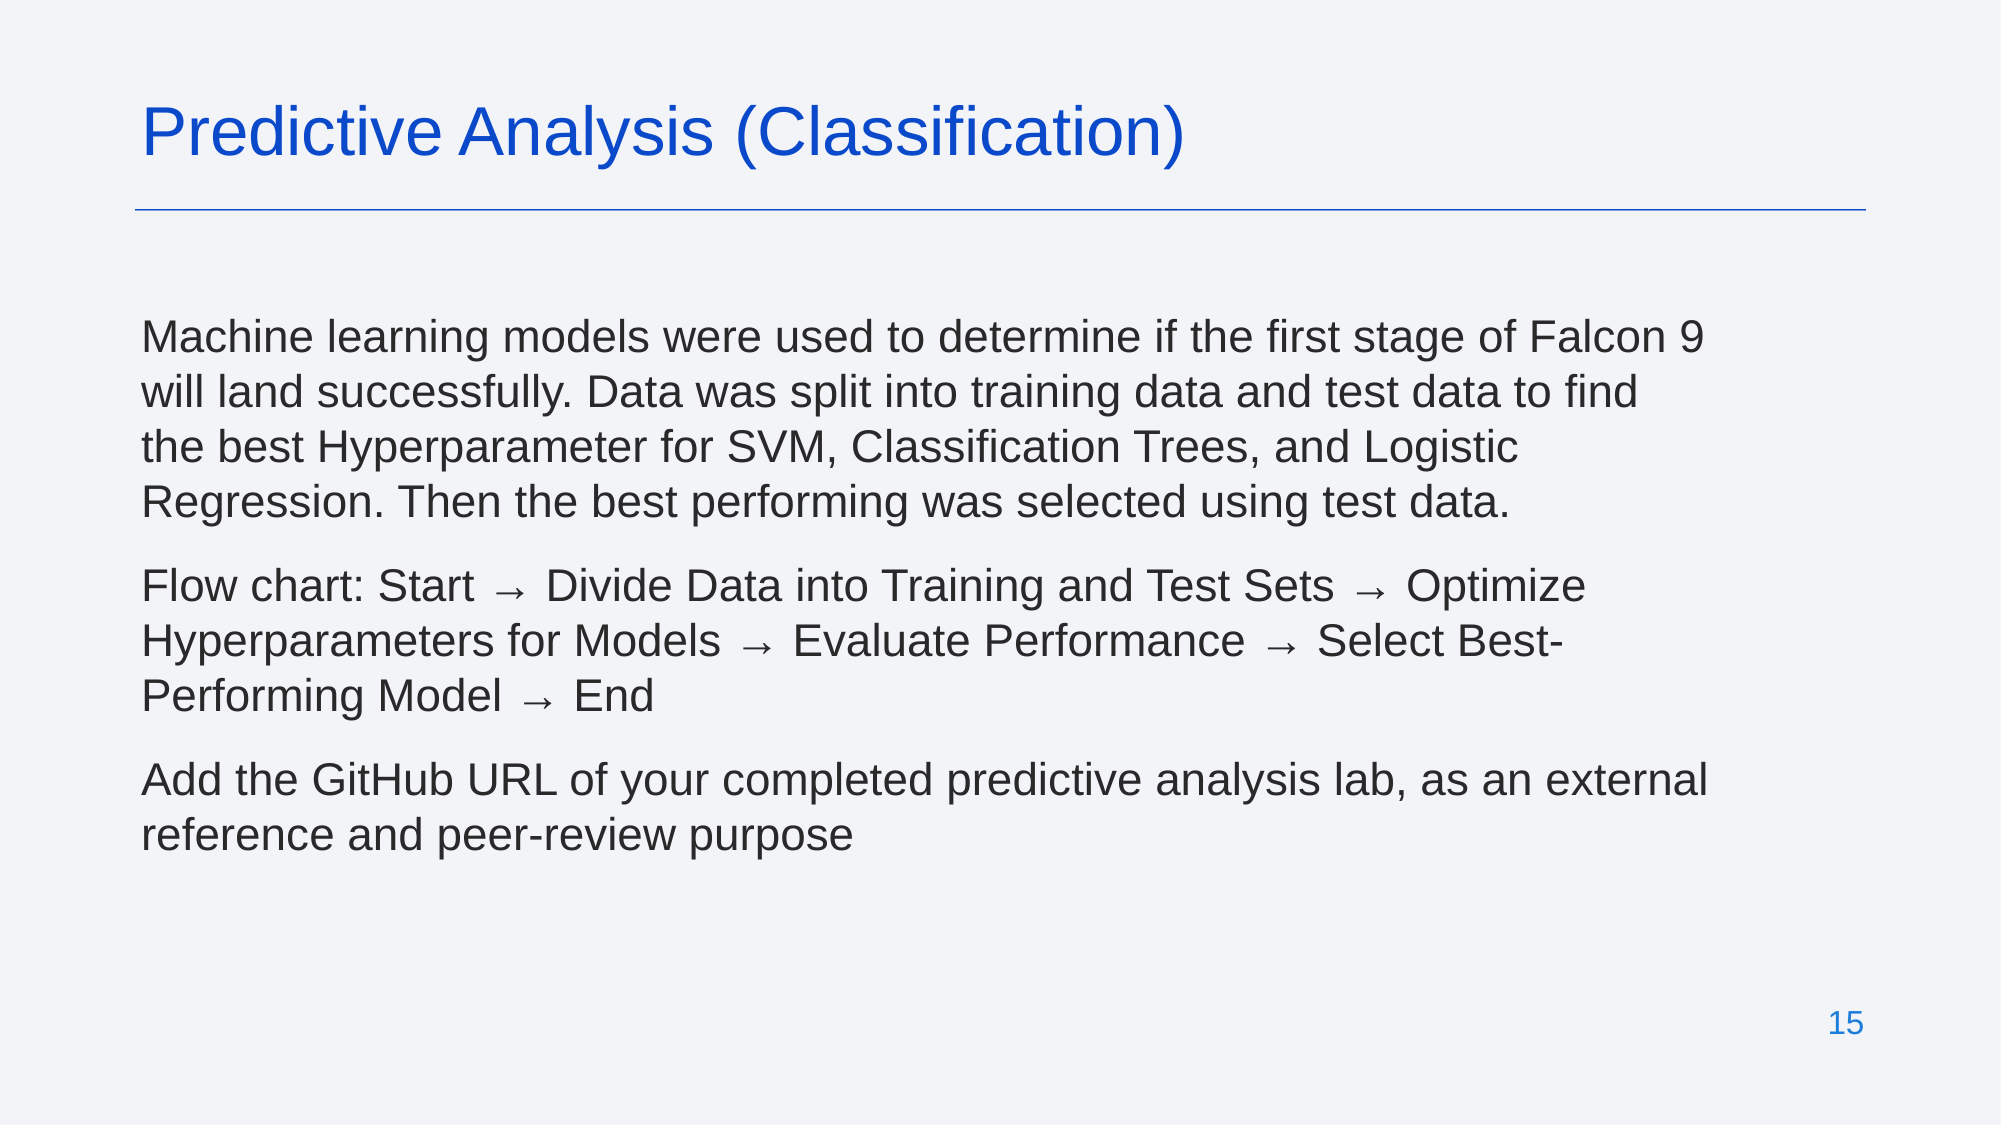

Predictive Analysis (Classification)
Machine learning models were used to determine if the first stage of Falcon 9 will land successfully. Data was split into training data and test data to find the best Hyperparameter for SVM, Classification Trees, and Logistic Regression. Then the best performing was selected using test data.
Flow chart: Start → Divide Data into Training and Test Sets → Optimize Hyperparameters for Models → Evaluate Performance → Select Best-Performing Model → End
Add the GitHub URL of your completed predictive analysis lab, as an external reference and peer-review purpose

15